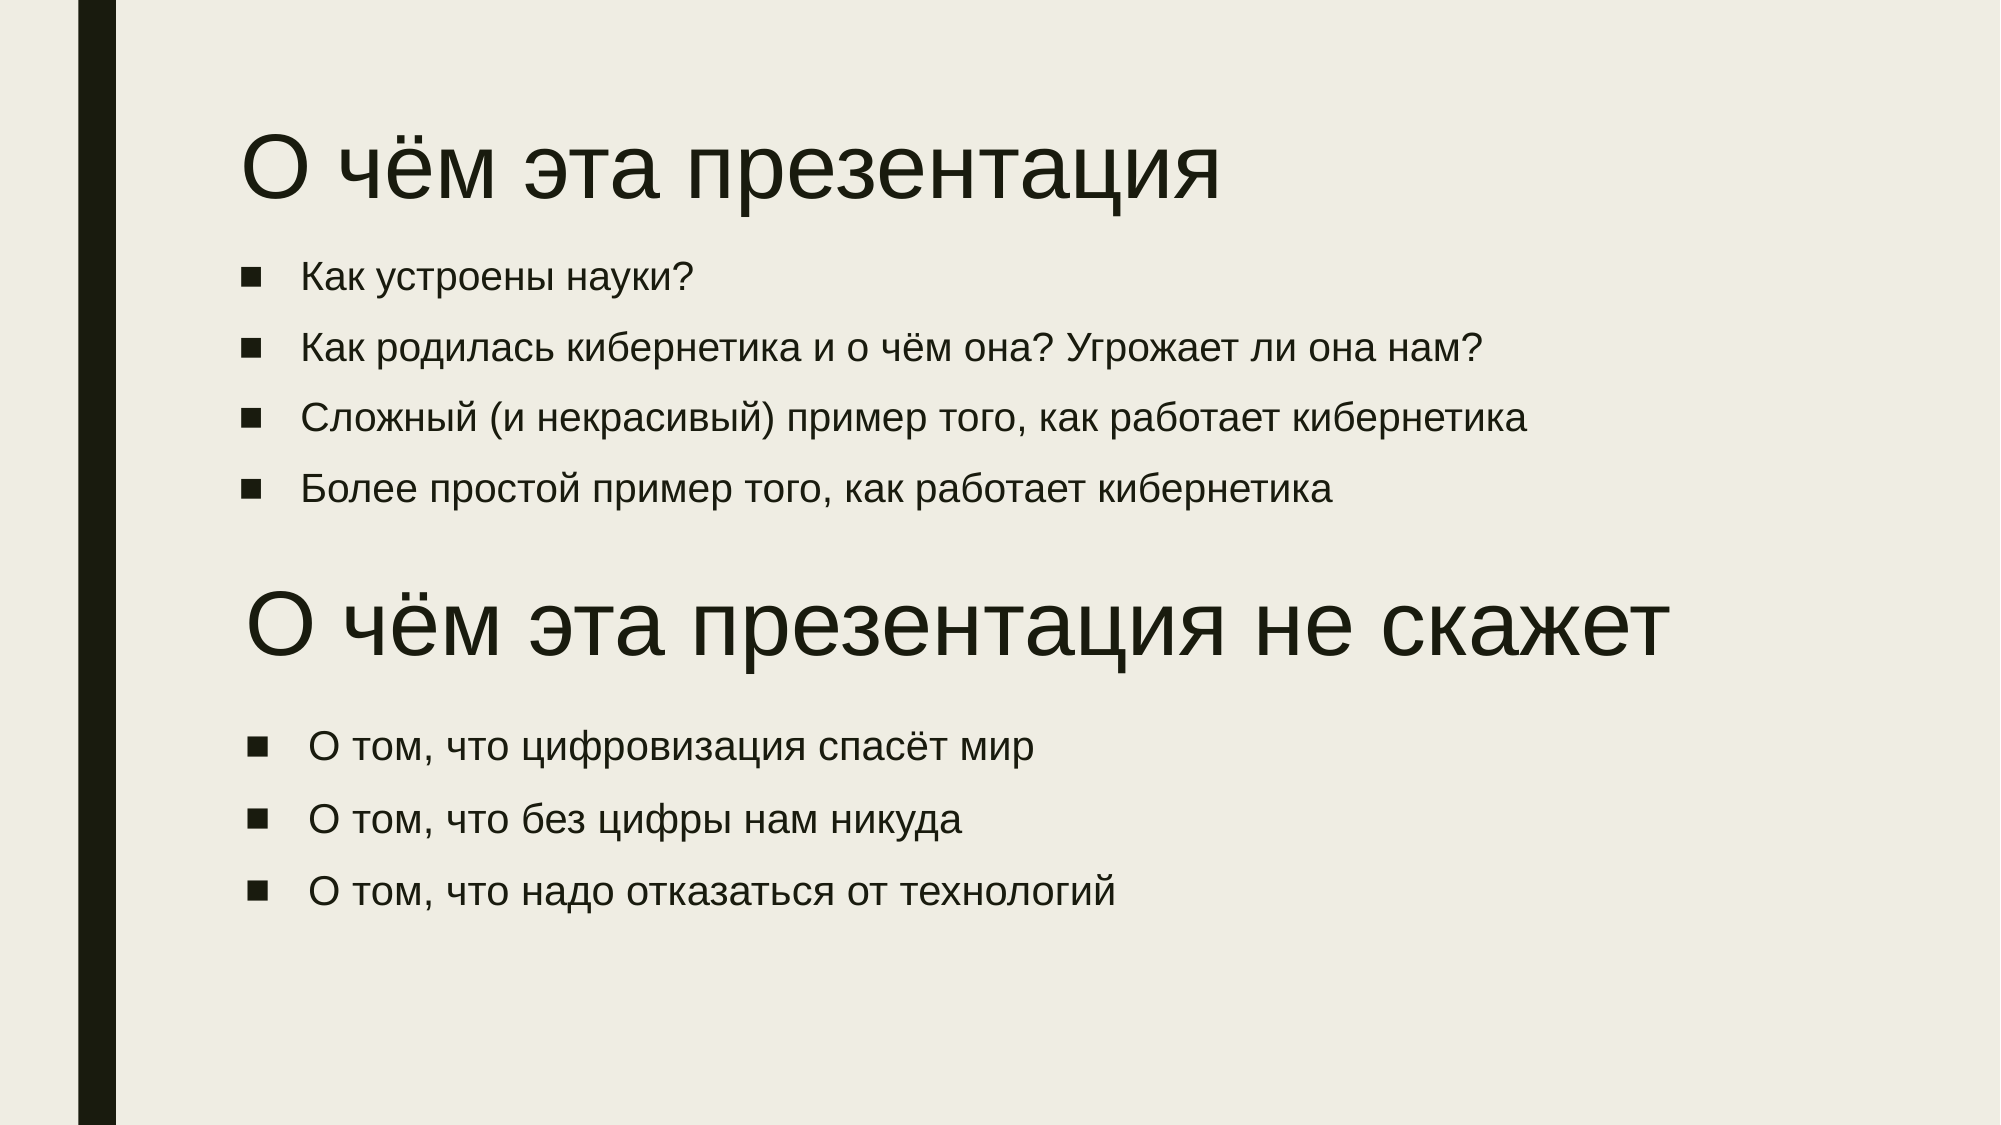

# О чём эта презентация
Как устроены науки?
Как родилась кибернетика и о чём она? Угрожает ли она нам?
Сложный (и некрасивый) пример того, как работает кибернетика
Более простой пример того, как работает кибернетика
О чём эта презентация не скажет
О том, что цифровизация спасёт мир
О том, что без цифры нам никуда
О том, что надо отказаться от технологий